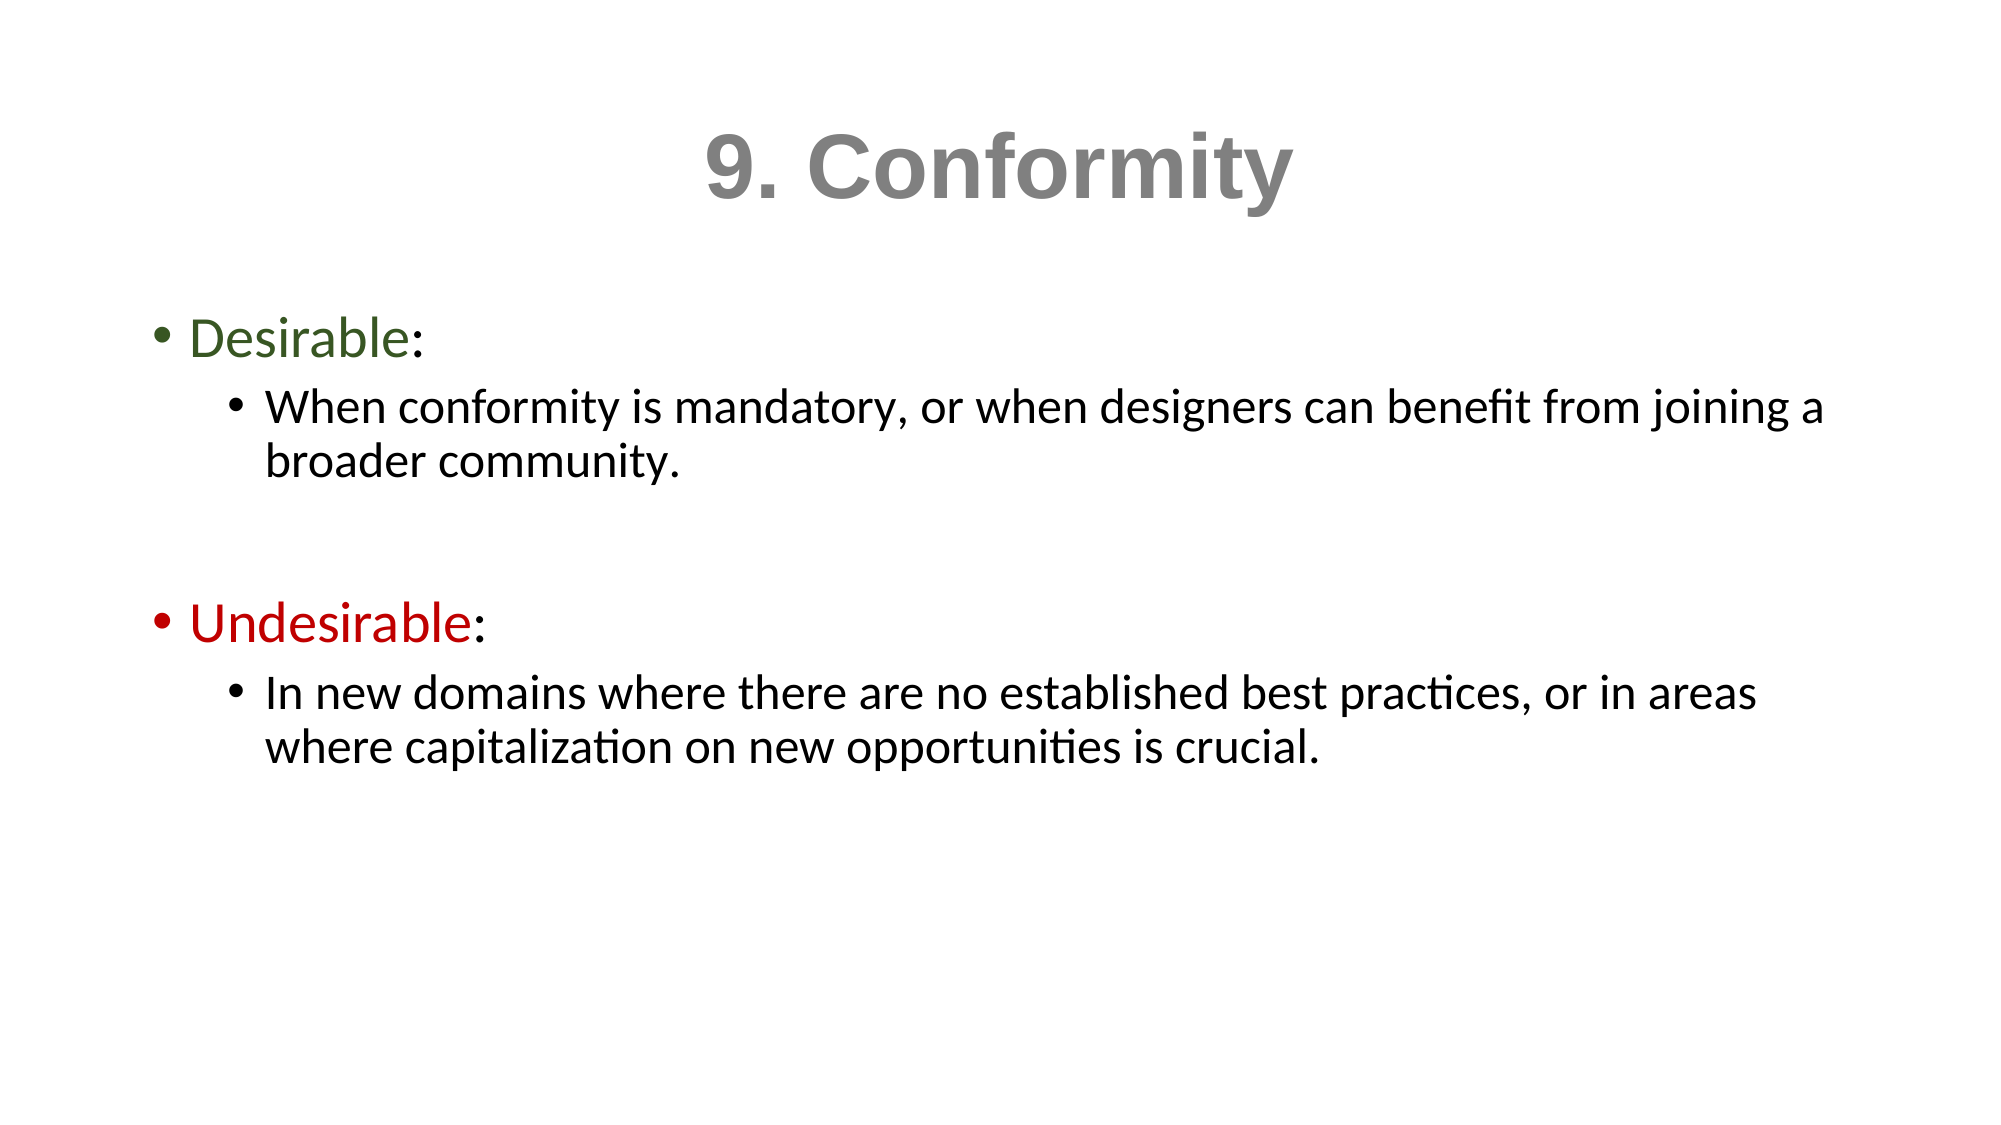

# 9. Conformity
Desirable:
When conformity is mandatory, or when designers can benefit from joining a broader community.

Undesirable:
In new domains where there are no established best practices, or in areas where capitalization on new opportunities is crucial.